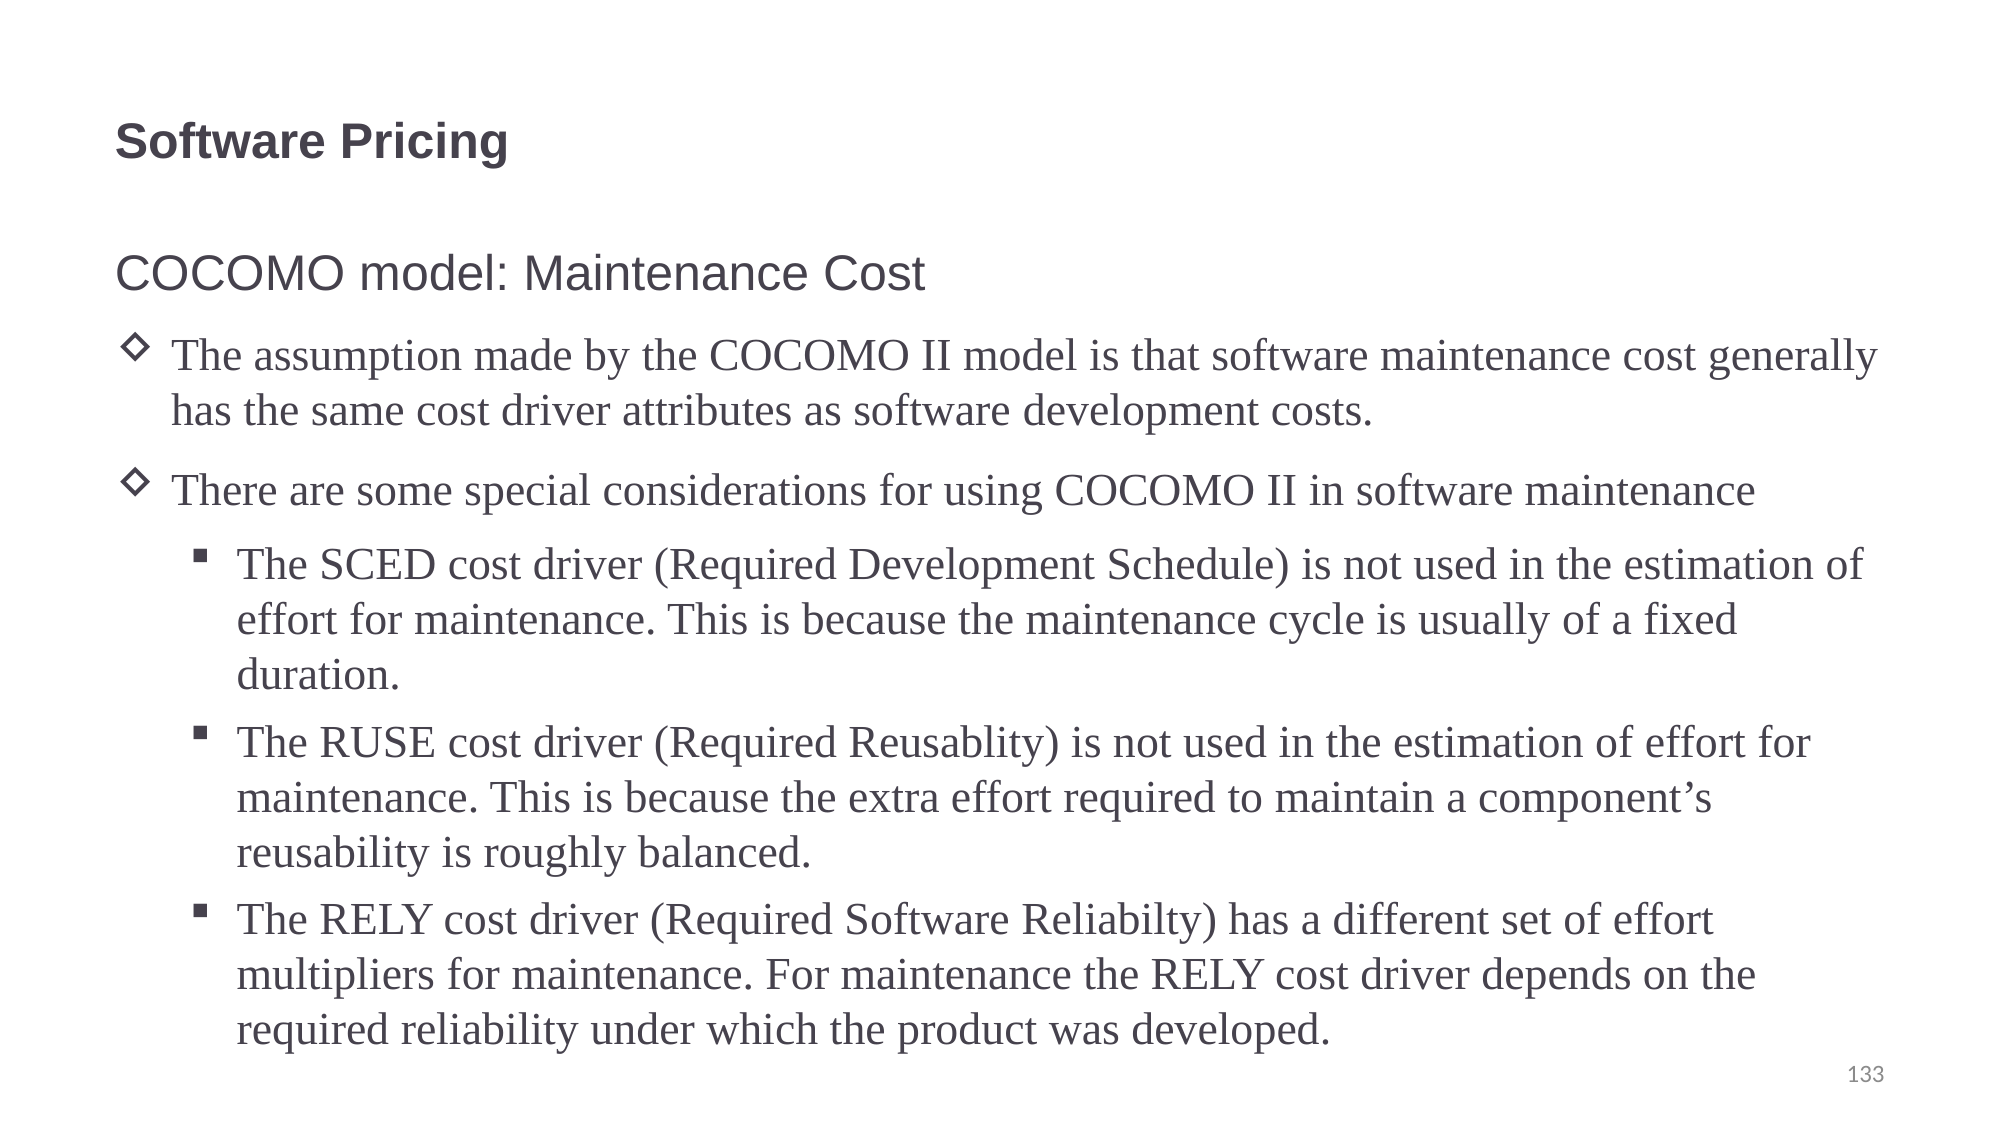

# Software Pricing
COCOMO model: Maintenance Cost
The assumption made by the COCOMO II model is that software maintenance cost generally has the same cost driver attributes as software development costs.
There are some special considerations for using COCOMO II in software maintenance
The SCED cost driver (Required Development Schedule) is not used in the estimation of effort for maintenance. This is because the maintenance cycle is usually of a fixed duration.
The RUSE cost driver (Required Reusablity) is not used in the estimation of effort for maintenance. This is because the extra effort required to maintain a component’s reusability is roughly balanced.
The RELY cost driver (Required Software Reliabilty) has a different set of effort multipliers for maintenance. For maintenance the RELY cost driver depends on the required reliability under which the product was developed.
133